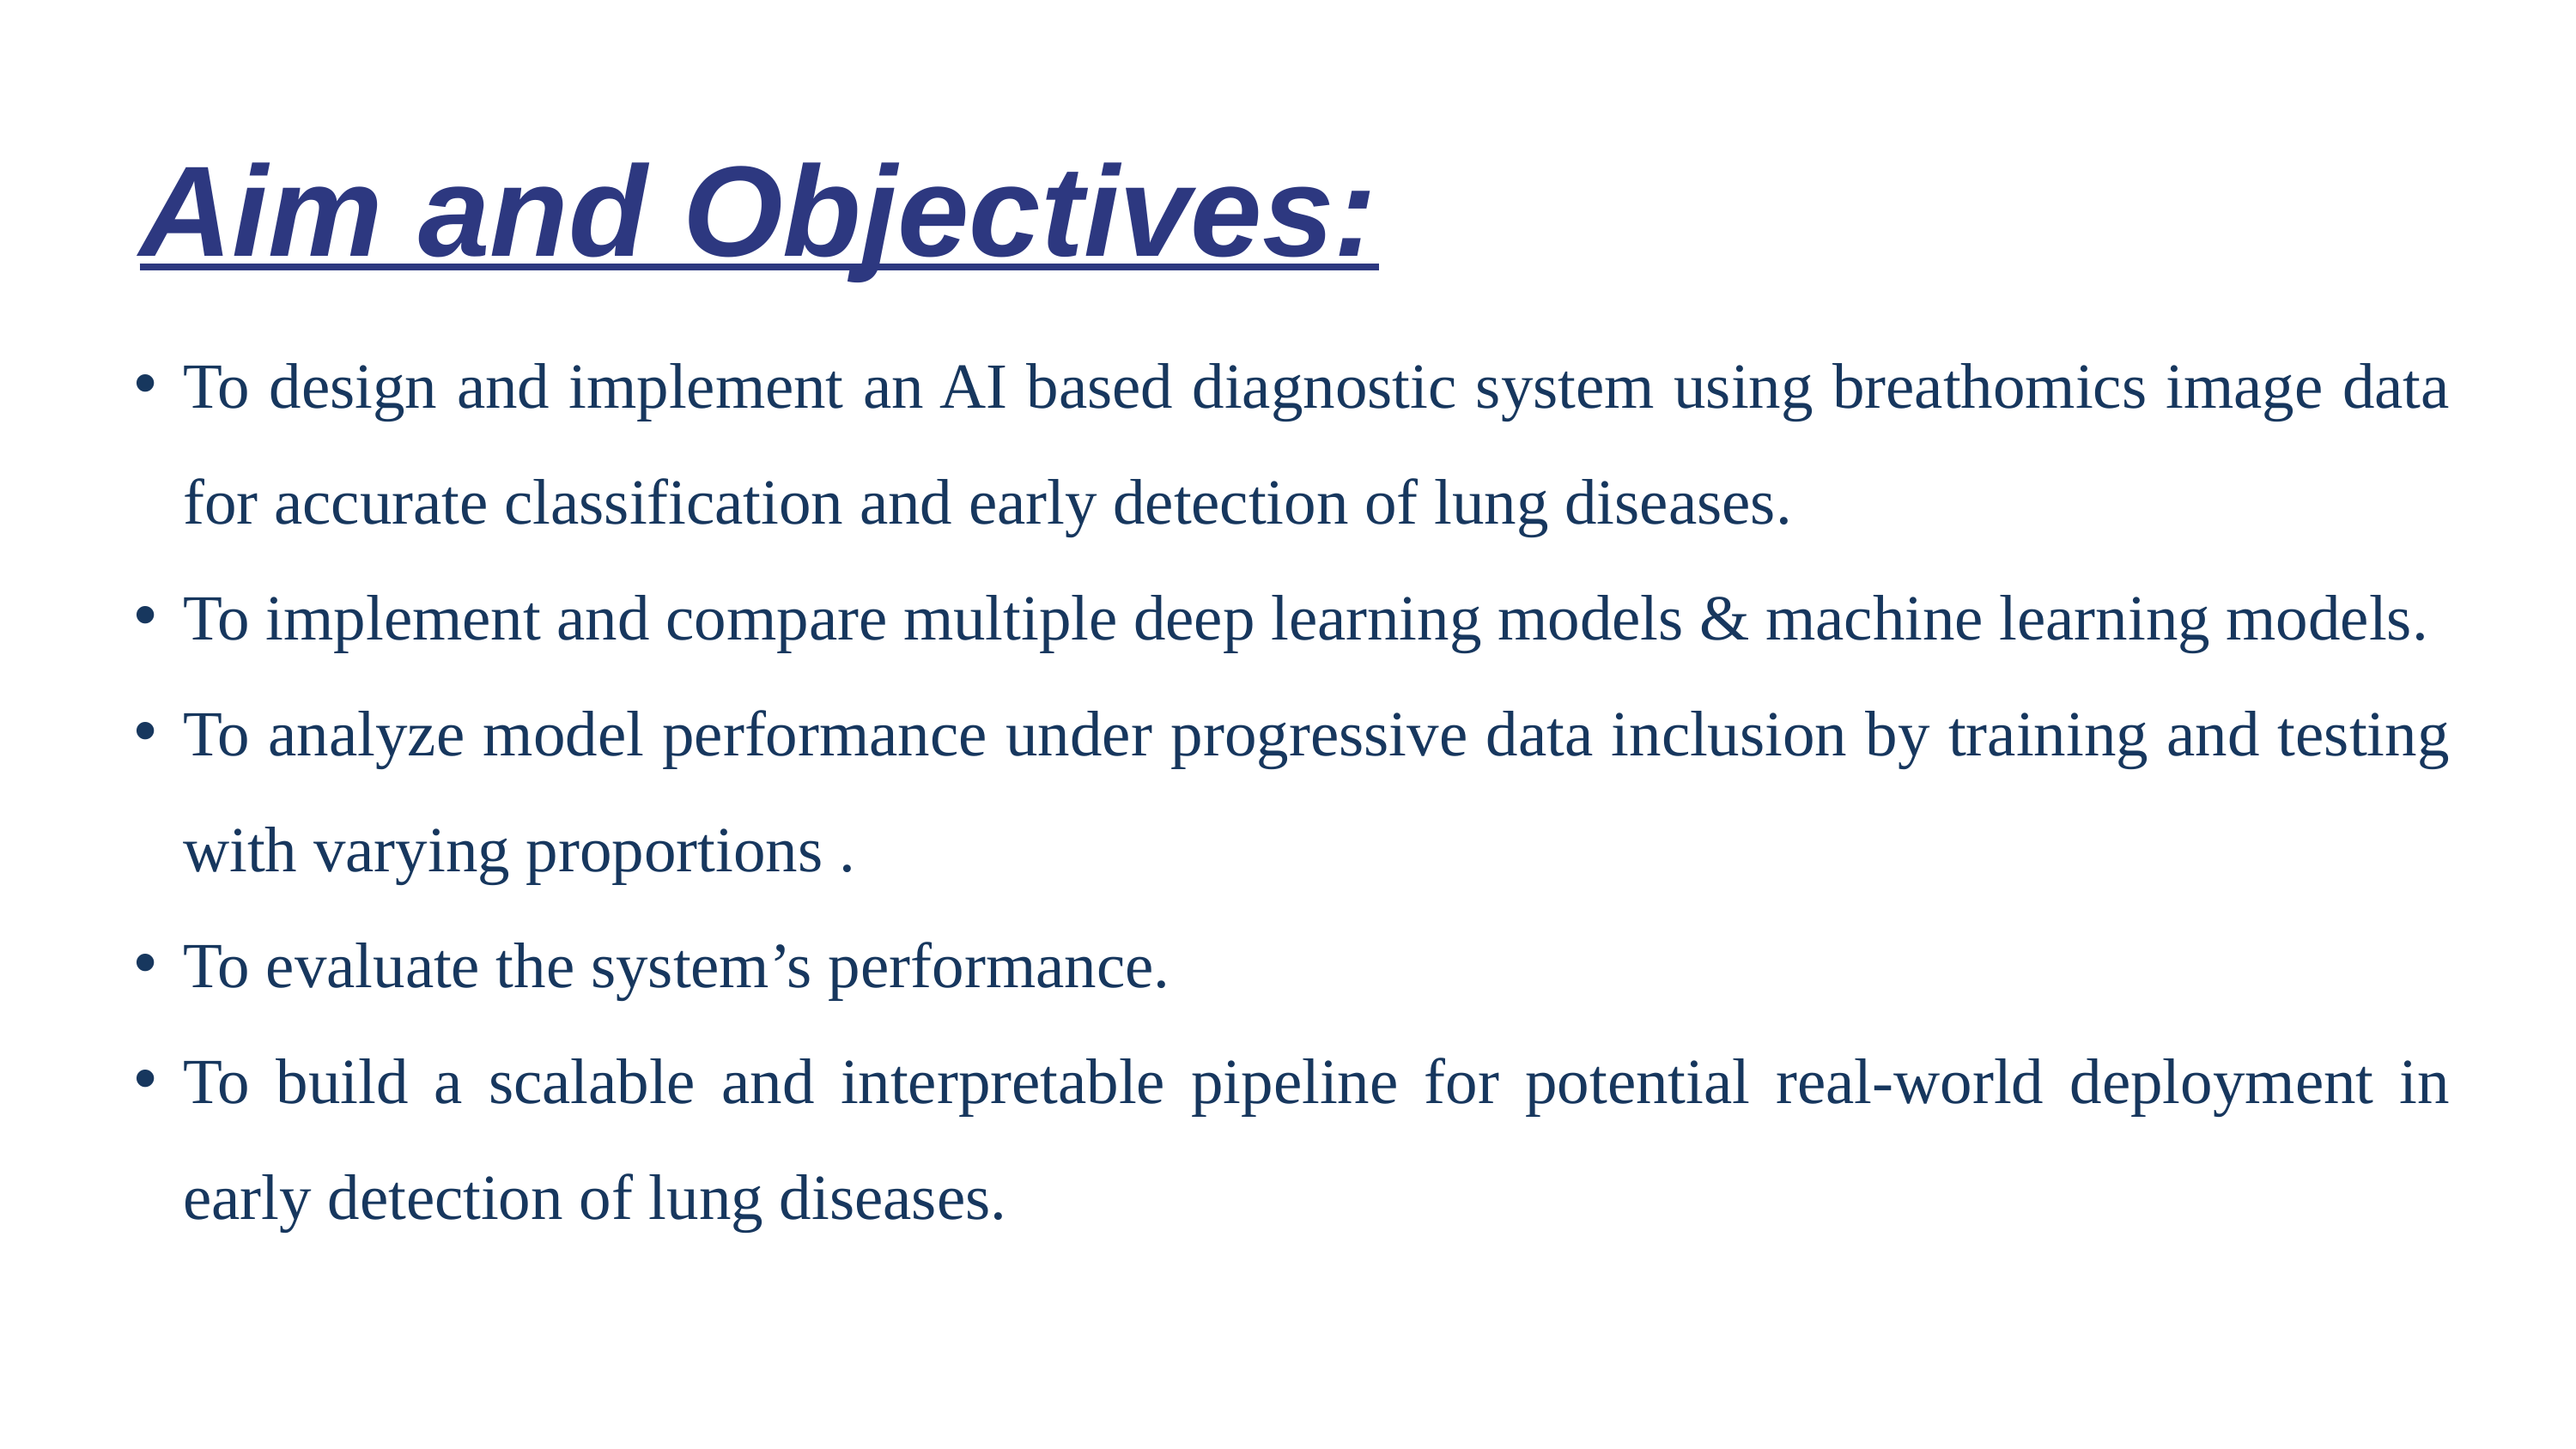

Aim and Objectives:
To design and implement an AI based diagnostic system using breathomics image data for accurate classification and early detection of lung diseases.
To implement and compare multiple deep learning models & machine learning models.
To analyze model performance under progressive data inclusion by training and testing with varying proportions .
To evaluate the system’s performance.
To build a scalable and interpretable pipeline for potential real-world deployment in early detection of lung diseases.